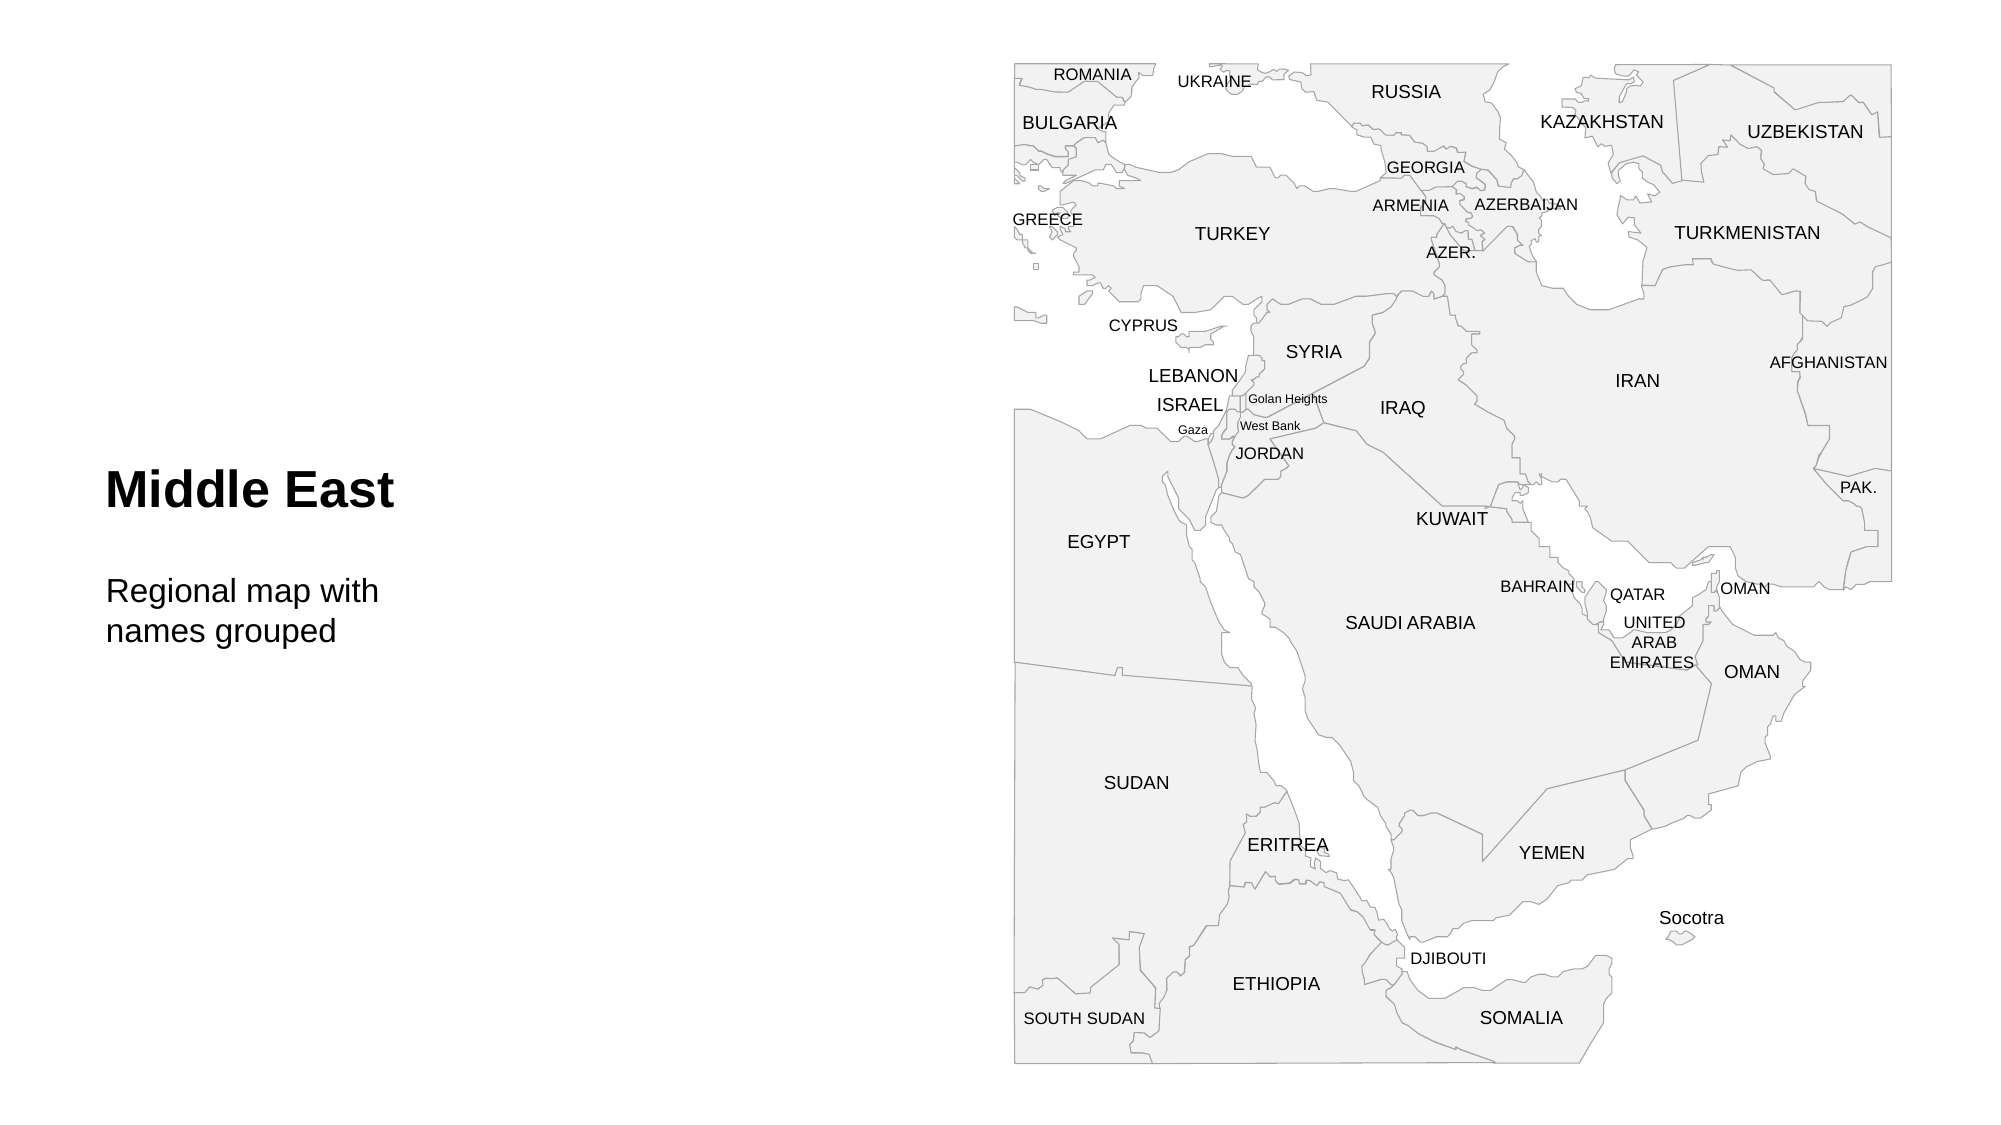

ROMANIA
UKRAINE
RUSSIA
KAZAKHSTAN
BULGARIA
UZBEKISTAN
GEORGIA
AZERBAIJAN
ARMENIA
GREECE
TURKMENISTAN
TURKEY
AZER.
CYPRUS
SYRIA
AFGHANISTAN
LEBANON
IRAN
Golan Heights
ISRAEL
IRAQ
West Bank
Gaza
JORDAN
PAK.
KUWAIT
EGYPT
BAHRAIN
OMAN
QATAR
SAUDI ARABIA
UNITED
ARAB
EMIRATES
OMAN
SUDAN
ERITREA
YEMEN
Socotra
DJIBOUTI
ETHIOPIA
SOMALIA
SOUTH SUDAN

Middle East
Regional map with names grouped